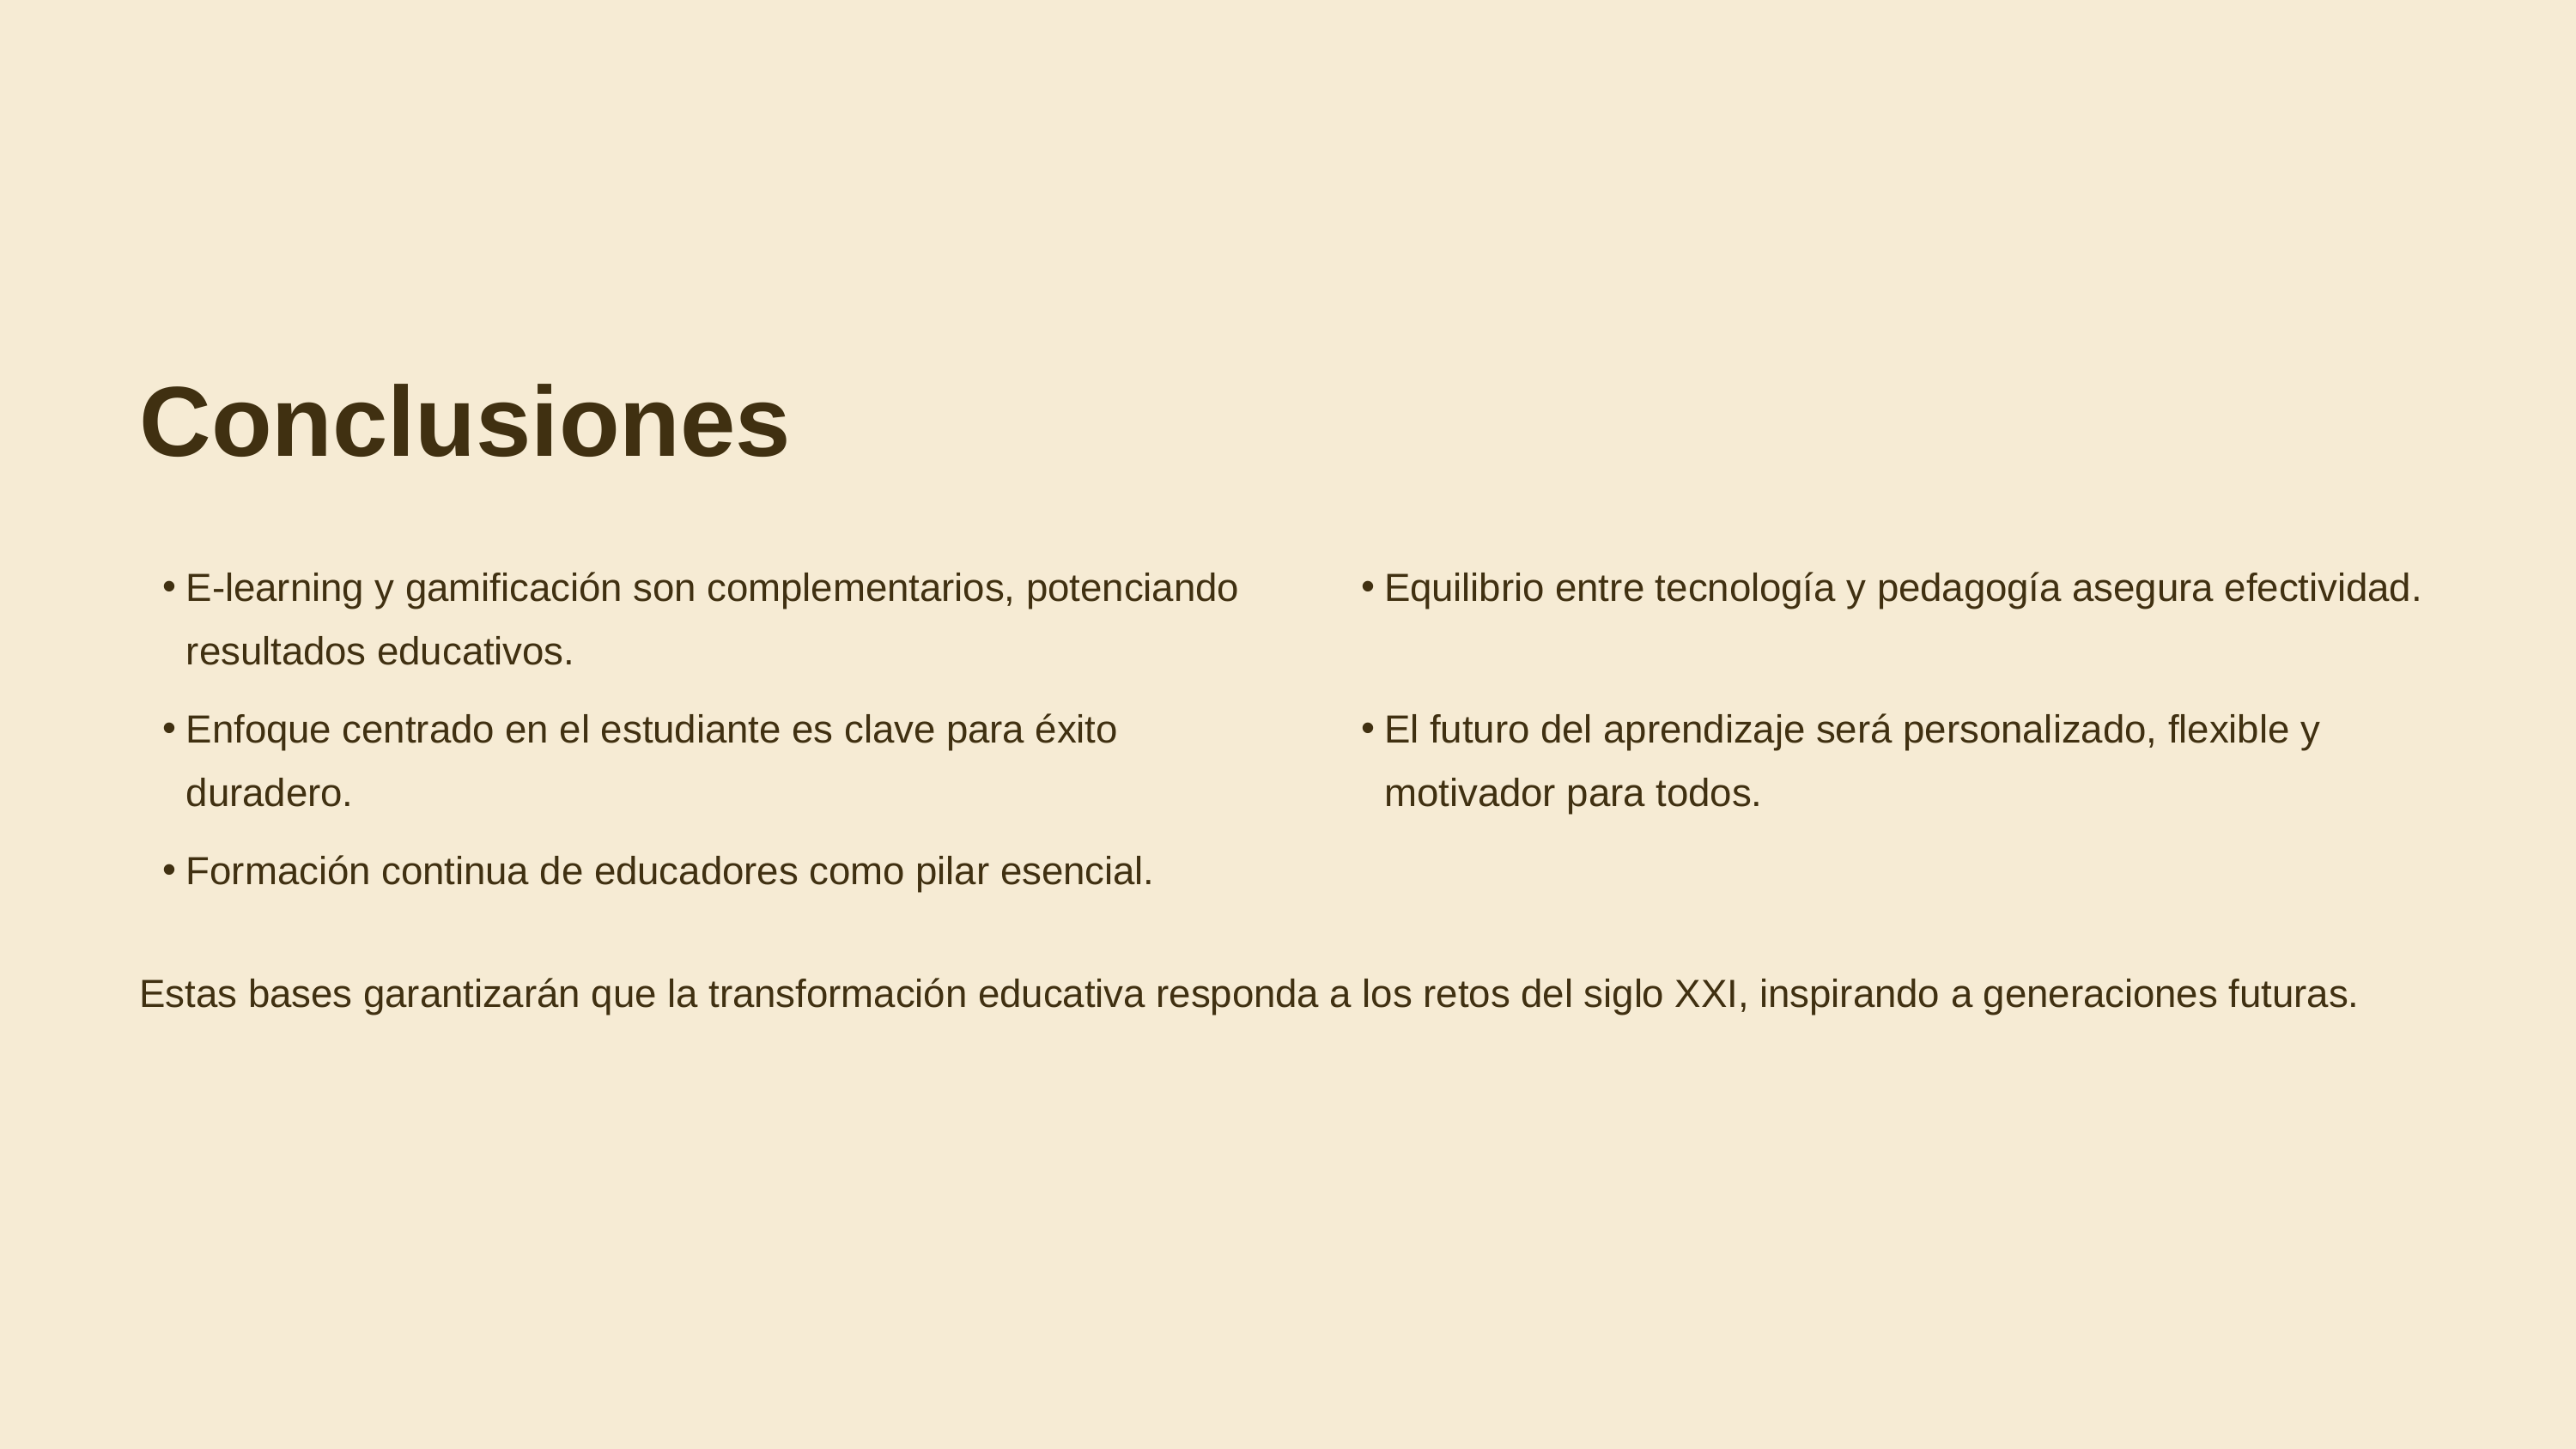

Conclusiones

E-learning y gamificación son complementarios, potenciando resultados educativos.

Equilibrio entre tecnología y pedagogía asegura efectividad.

Enfoque centrado en el estudiante es clave para éxito duradero.

El futuro del aprendizaje será personalizado, flexible y motivador para todos.

Formación continua de educadores como pilar esencial.

Estas bases garantizarán que la transformación educativa responda a los retos del siglo XXI, inspirando a generaciones futuras.